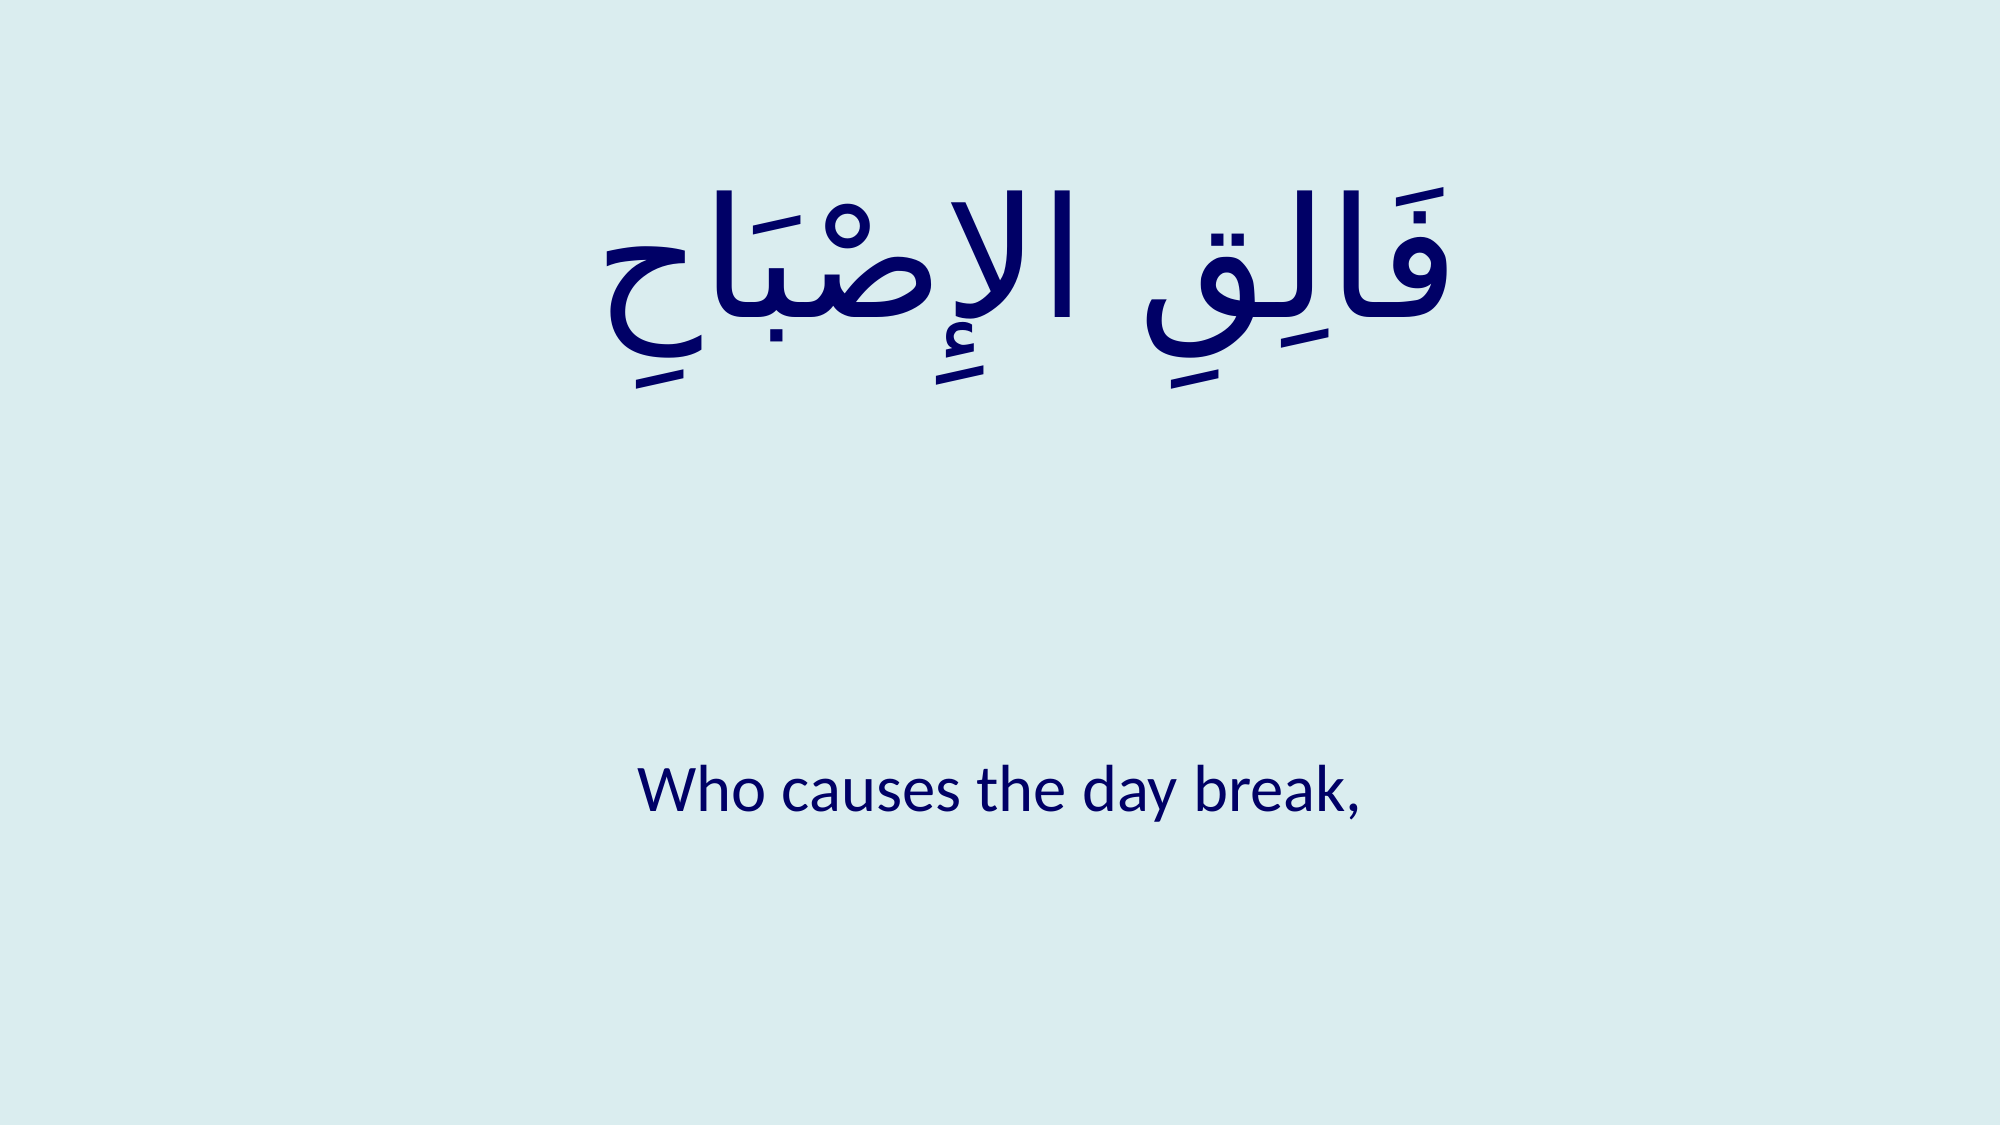

# فَالِقِ الإِصْبَاحِ
Who causes the day break,